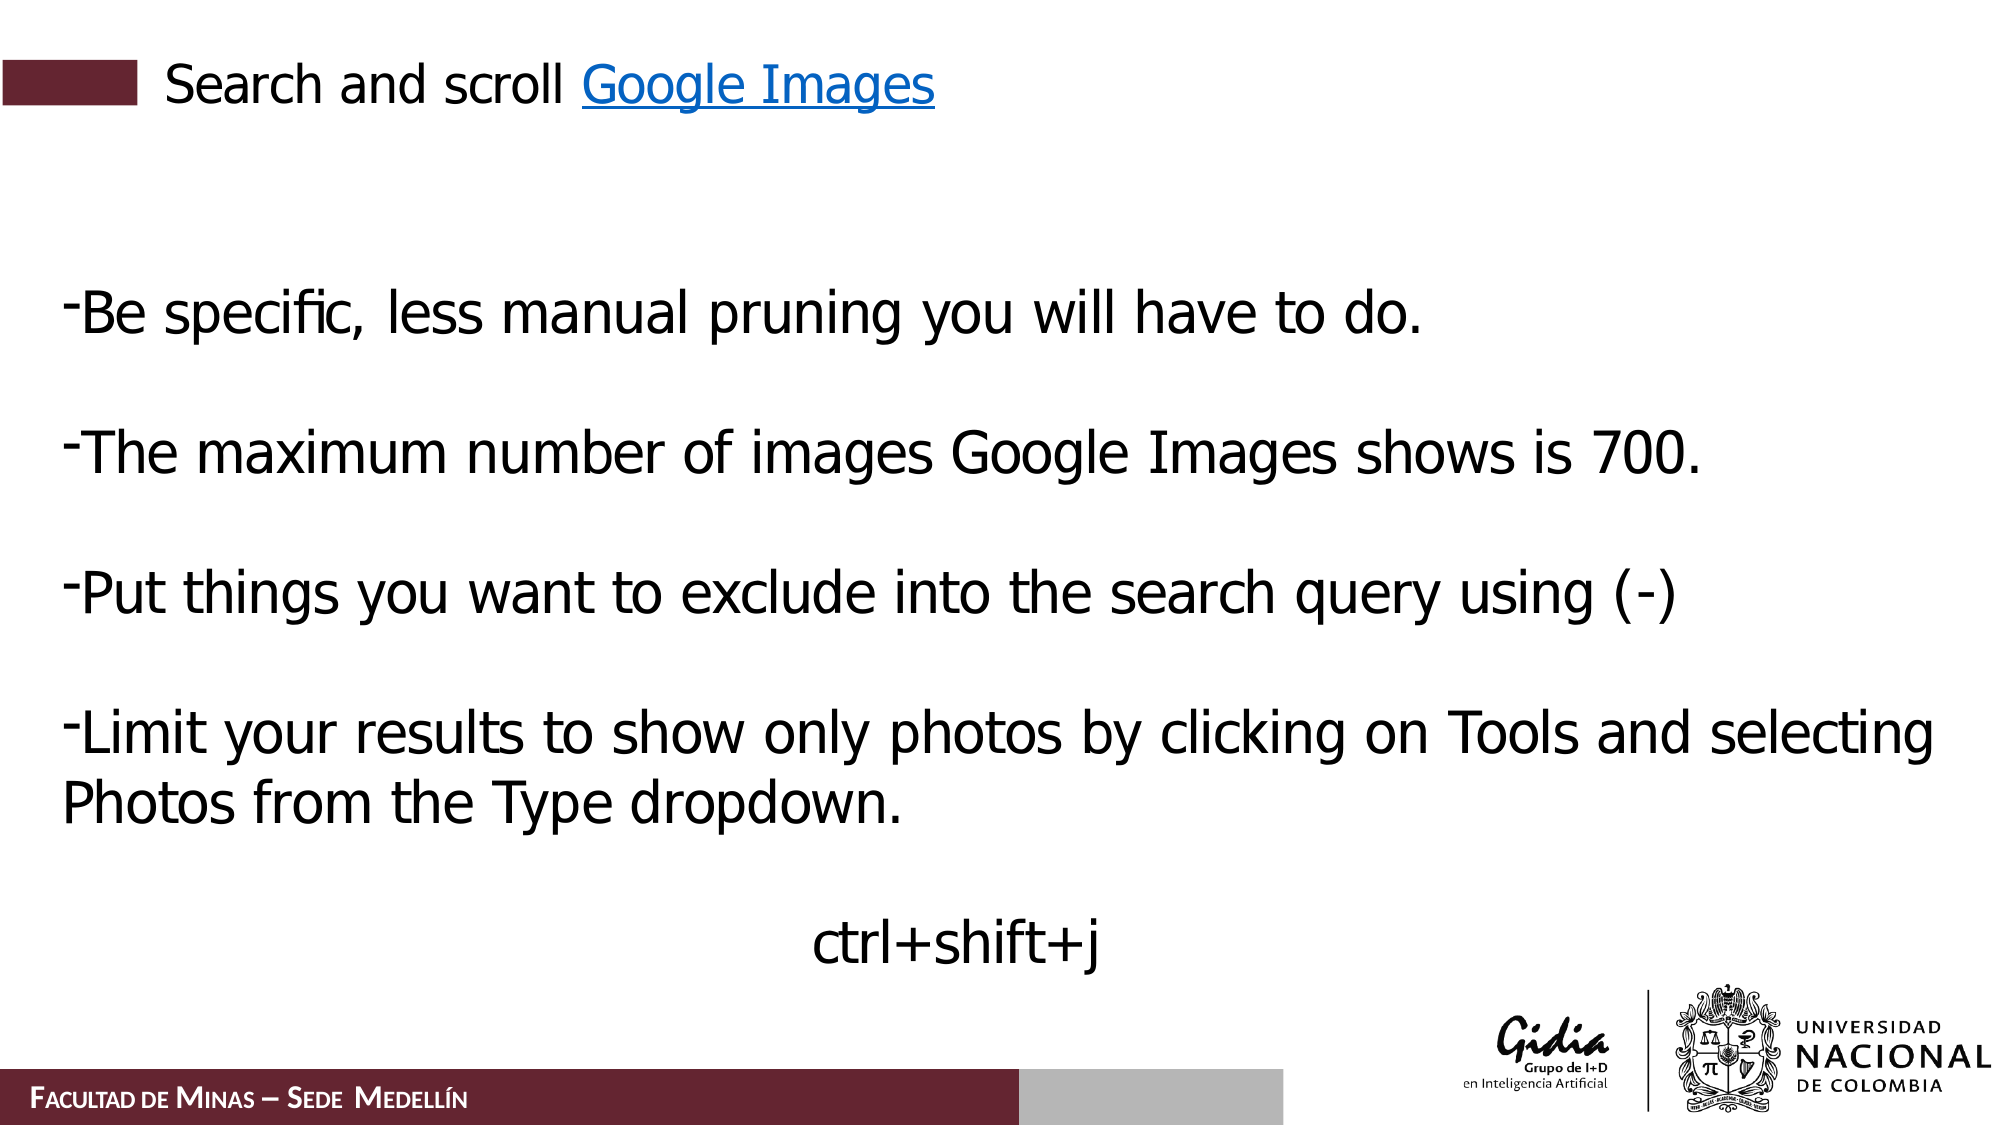

# Search and scroll Google Images
Be specific, less manual pruning you will have to do.

The maximum number of images Google Images shows is 700.

Put things you want to exclude into the search query using (-)

Limit your results to show only photos by clicking on Tools and selecting Photos from the Type dropdown.

				ctrl+shift+j